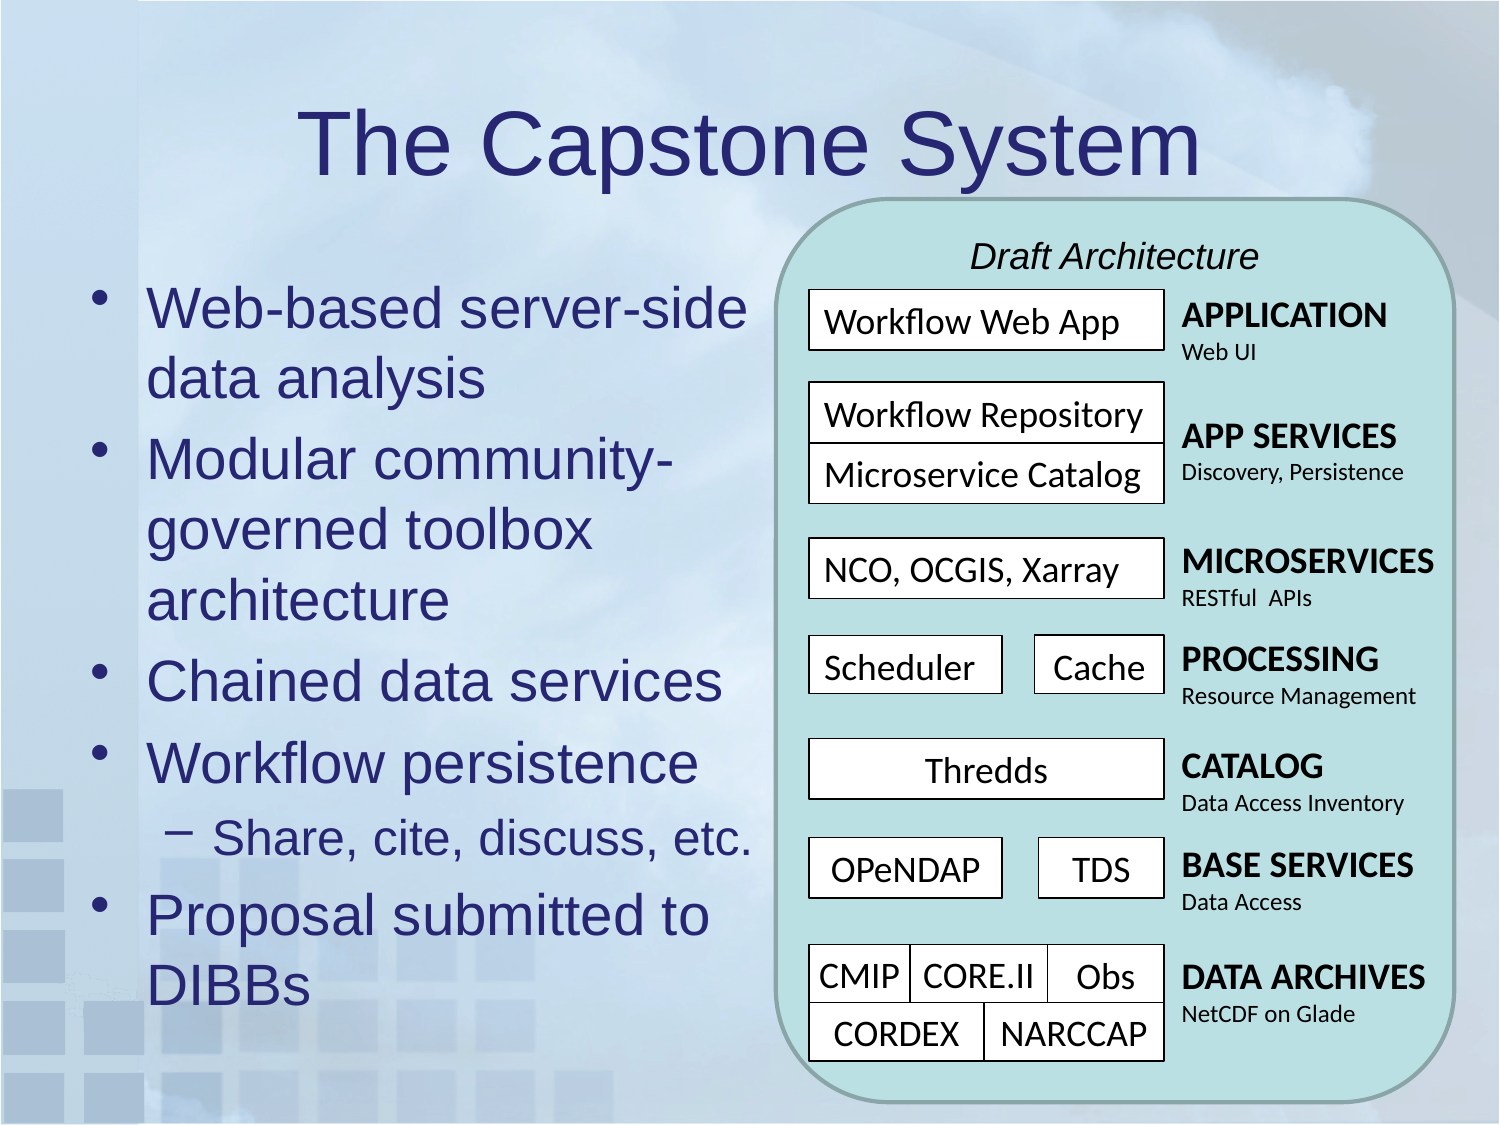

# The Capstone System
Draft Architecture
Web-based server-side data analysis
Modular community-governed toolbox architecture
Chained data services
Workflow persistence
Share, cite, discuss, etc.
Proposal submitted to DIBBs
APPLICATION
Web UI
Workflow Web App
Workflow Repository
APP SERVICES
Discovery, Persistence

Microservice Catalog
MICROSERVICES
RESTful  APIs

NCO, OCGIS, Xarray
PROCESSING
Resource Management
Cache

Scheduler

CATALOG
Data Access Inventory
Thredds
BASE SERVICES
Data Access

OPeNDAP
TDS
Obs

CMIP
CORE.II
DATA ARCHIVES
NetCDF on Glade
CORDEX
NARCCAP
25